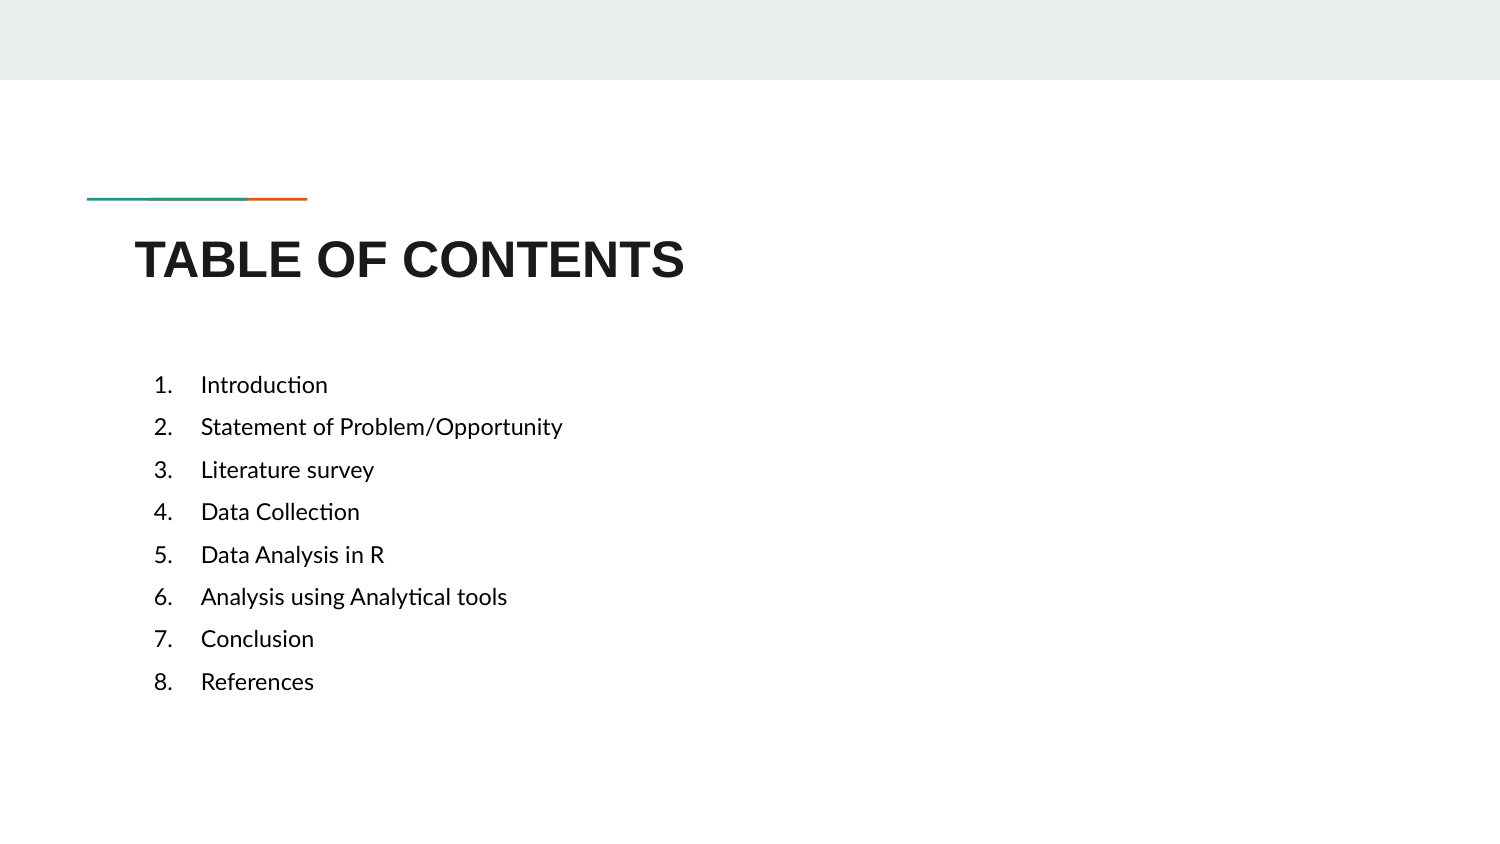

# TABLE OF CONTENTS
Introduction
Statement of Problem/Opportunity
Literature survey
Data Collection
Data Analysis in R
Analysis using Analytical tools
Conclusion
References